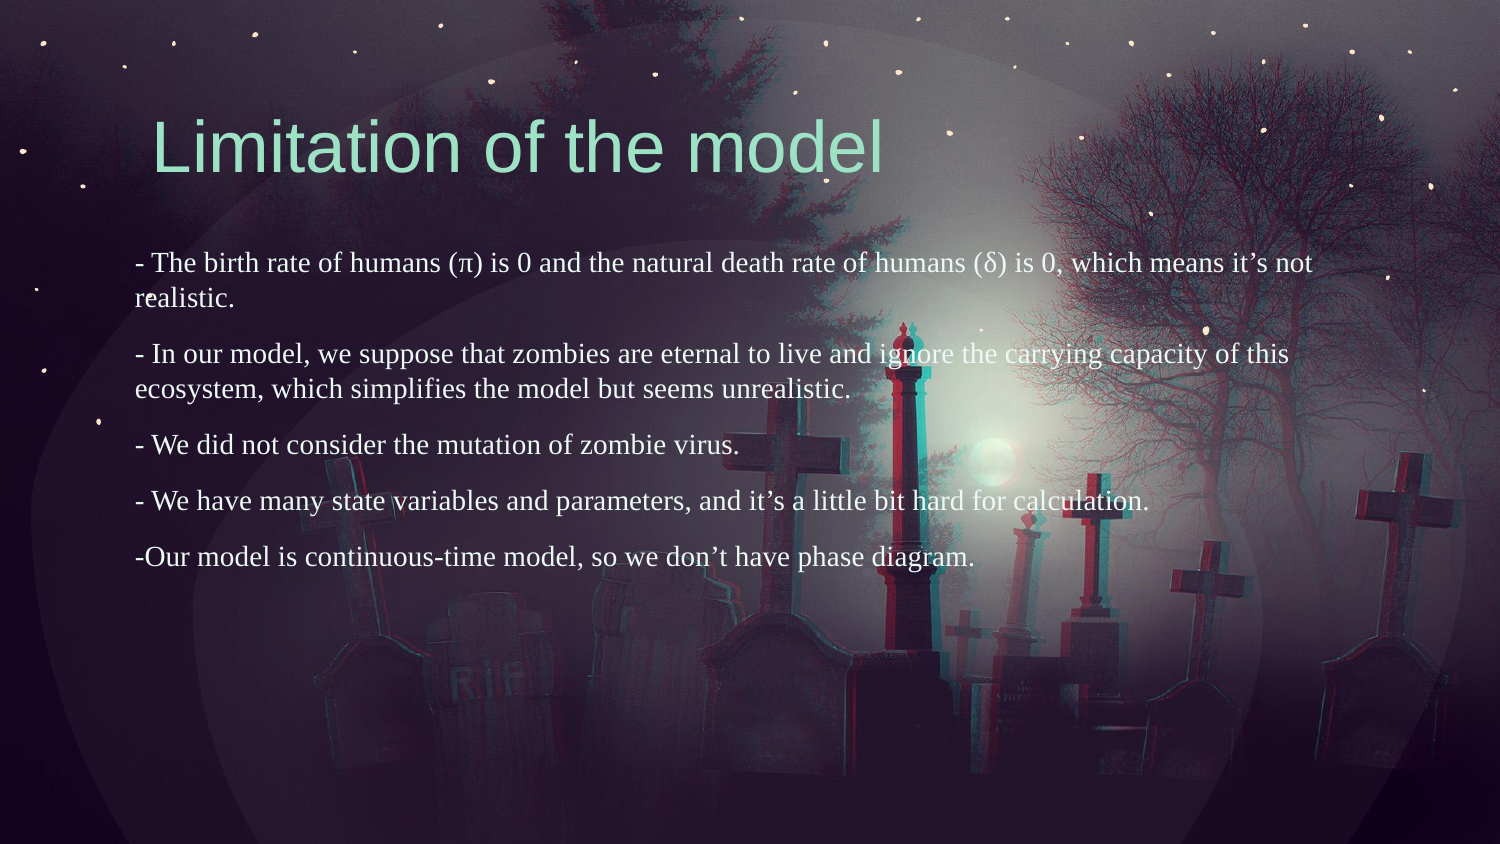

# Limitation of the model
- The birth rate of humans (π) is 0 and the natural death rate of humans (δ) is 0, which means it’s not realistic.
- In our model, we suppose that zombies are eternal to live and ignore the carrying capacity of this ecosystem, which simplifies the model but seems unrealistic.
- We did not consider the mutation of zombie virus.
- We have many state variables and parameters, and it’s a little bit hard for calculation.
-Our model is continuous-time model, so we don’t have phase diagram.